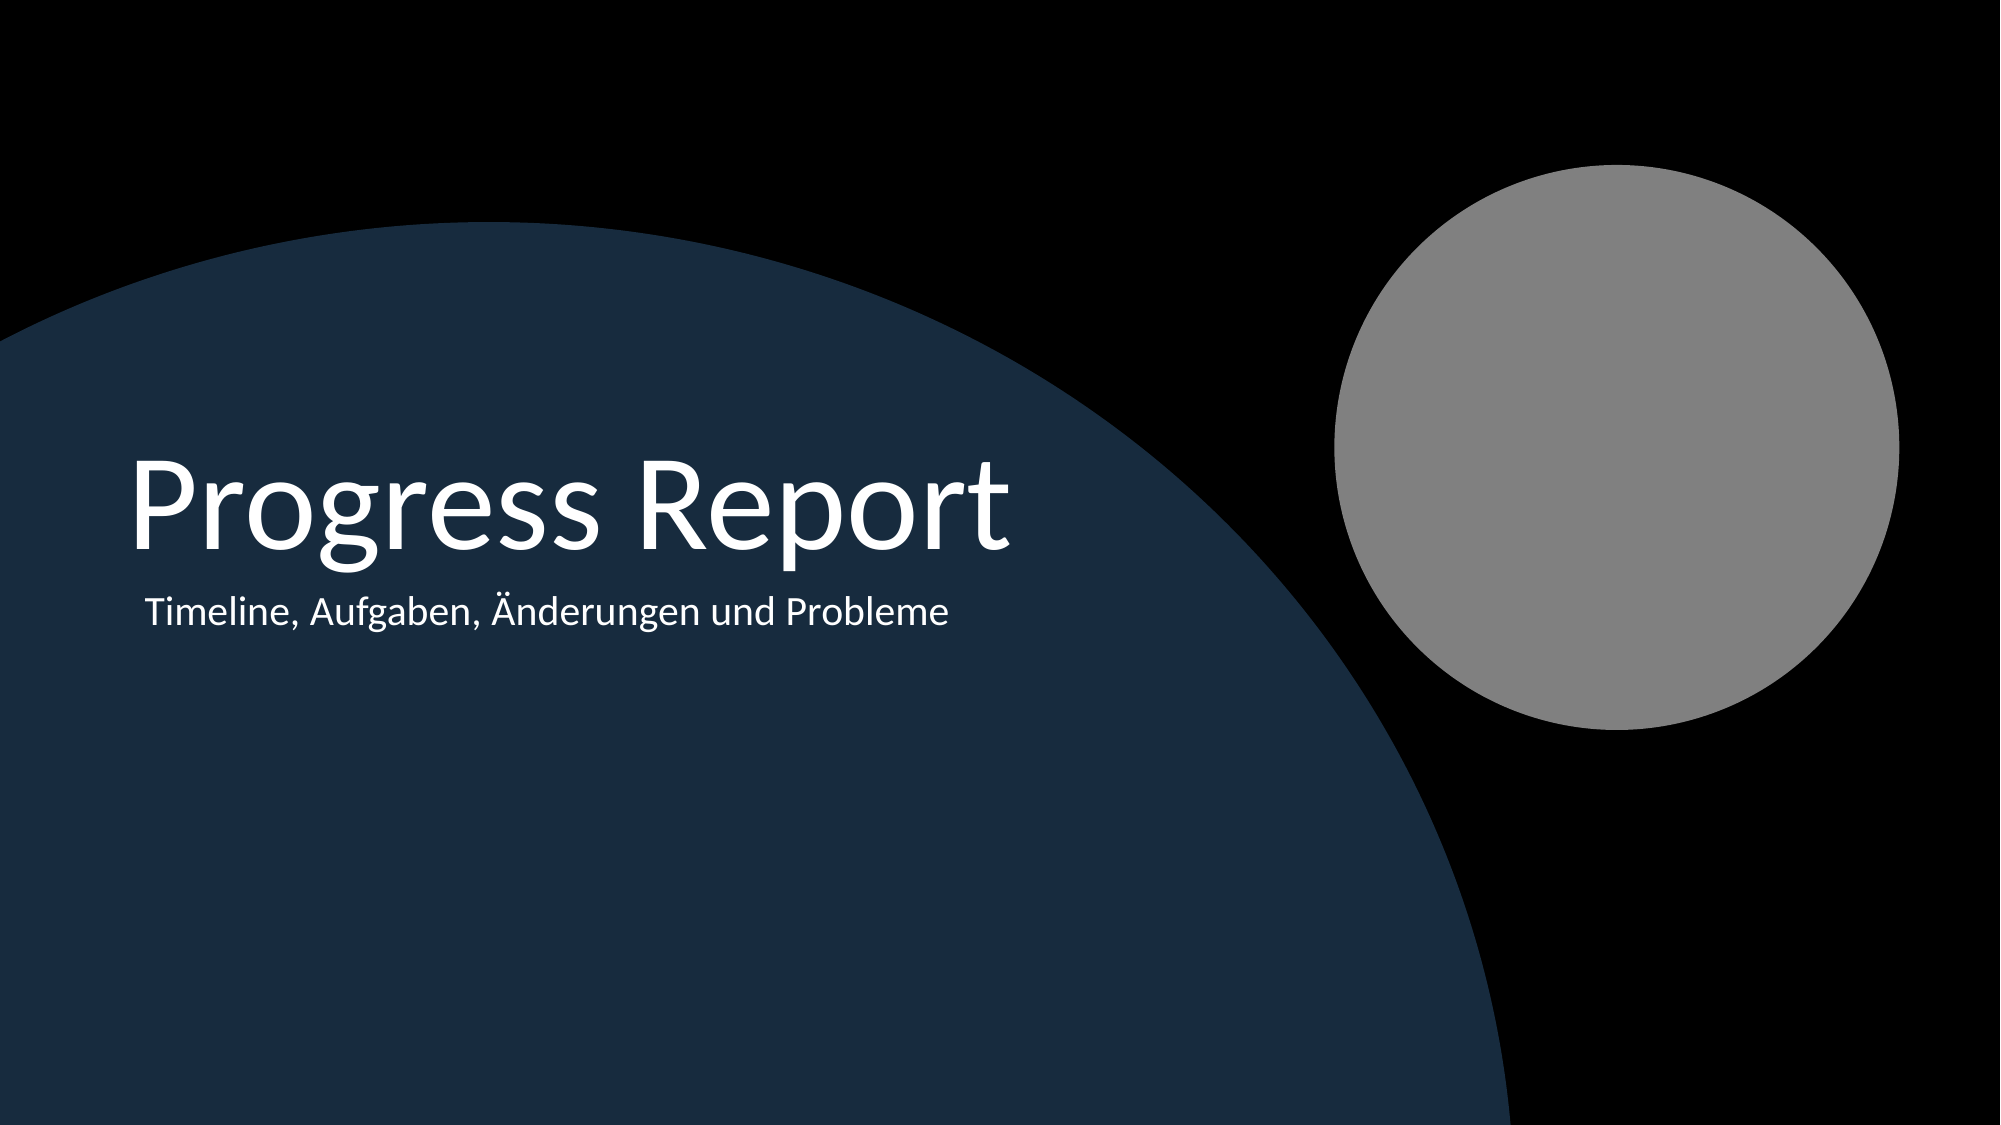

# Progress Report

Timeline, Aufgaben, Änderungen und Probleme